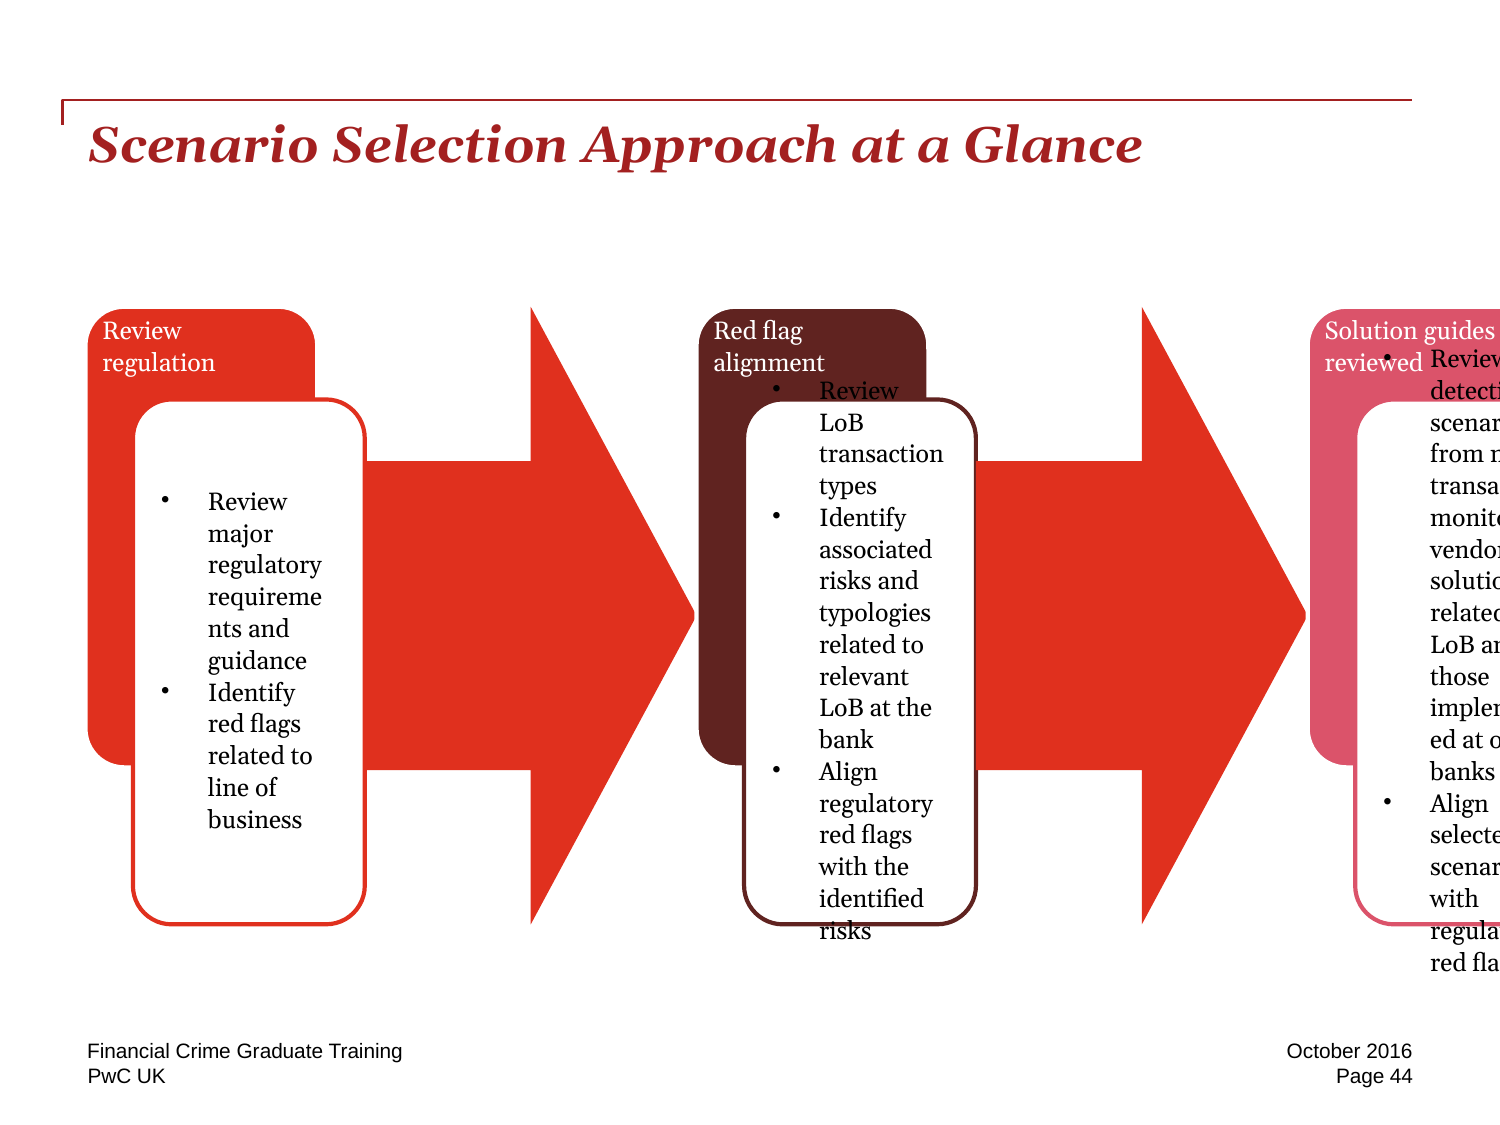

# Scenario Selection Approach at a Glance
Review regulation
Red flag alignment
Review major regulatory requirements and guidance
Identify red flags related to line of business
Identify associated risks and typologies related to relevant LoB at the bank
Align regulatory red flags with the identified risks
Review LoB transaction types
Financial Crime Graduate Training
October 2016
Page 44